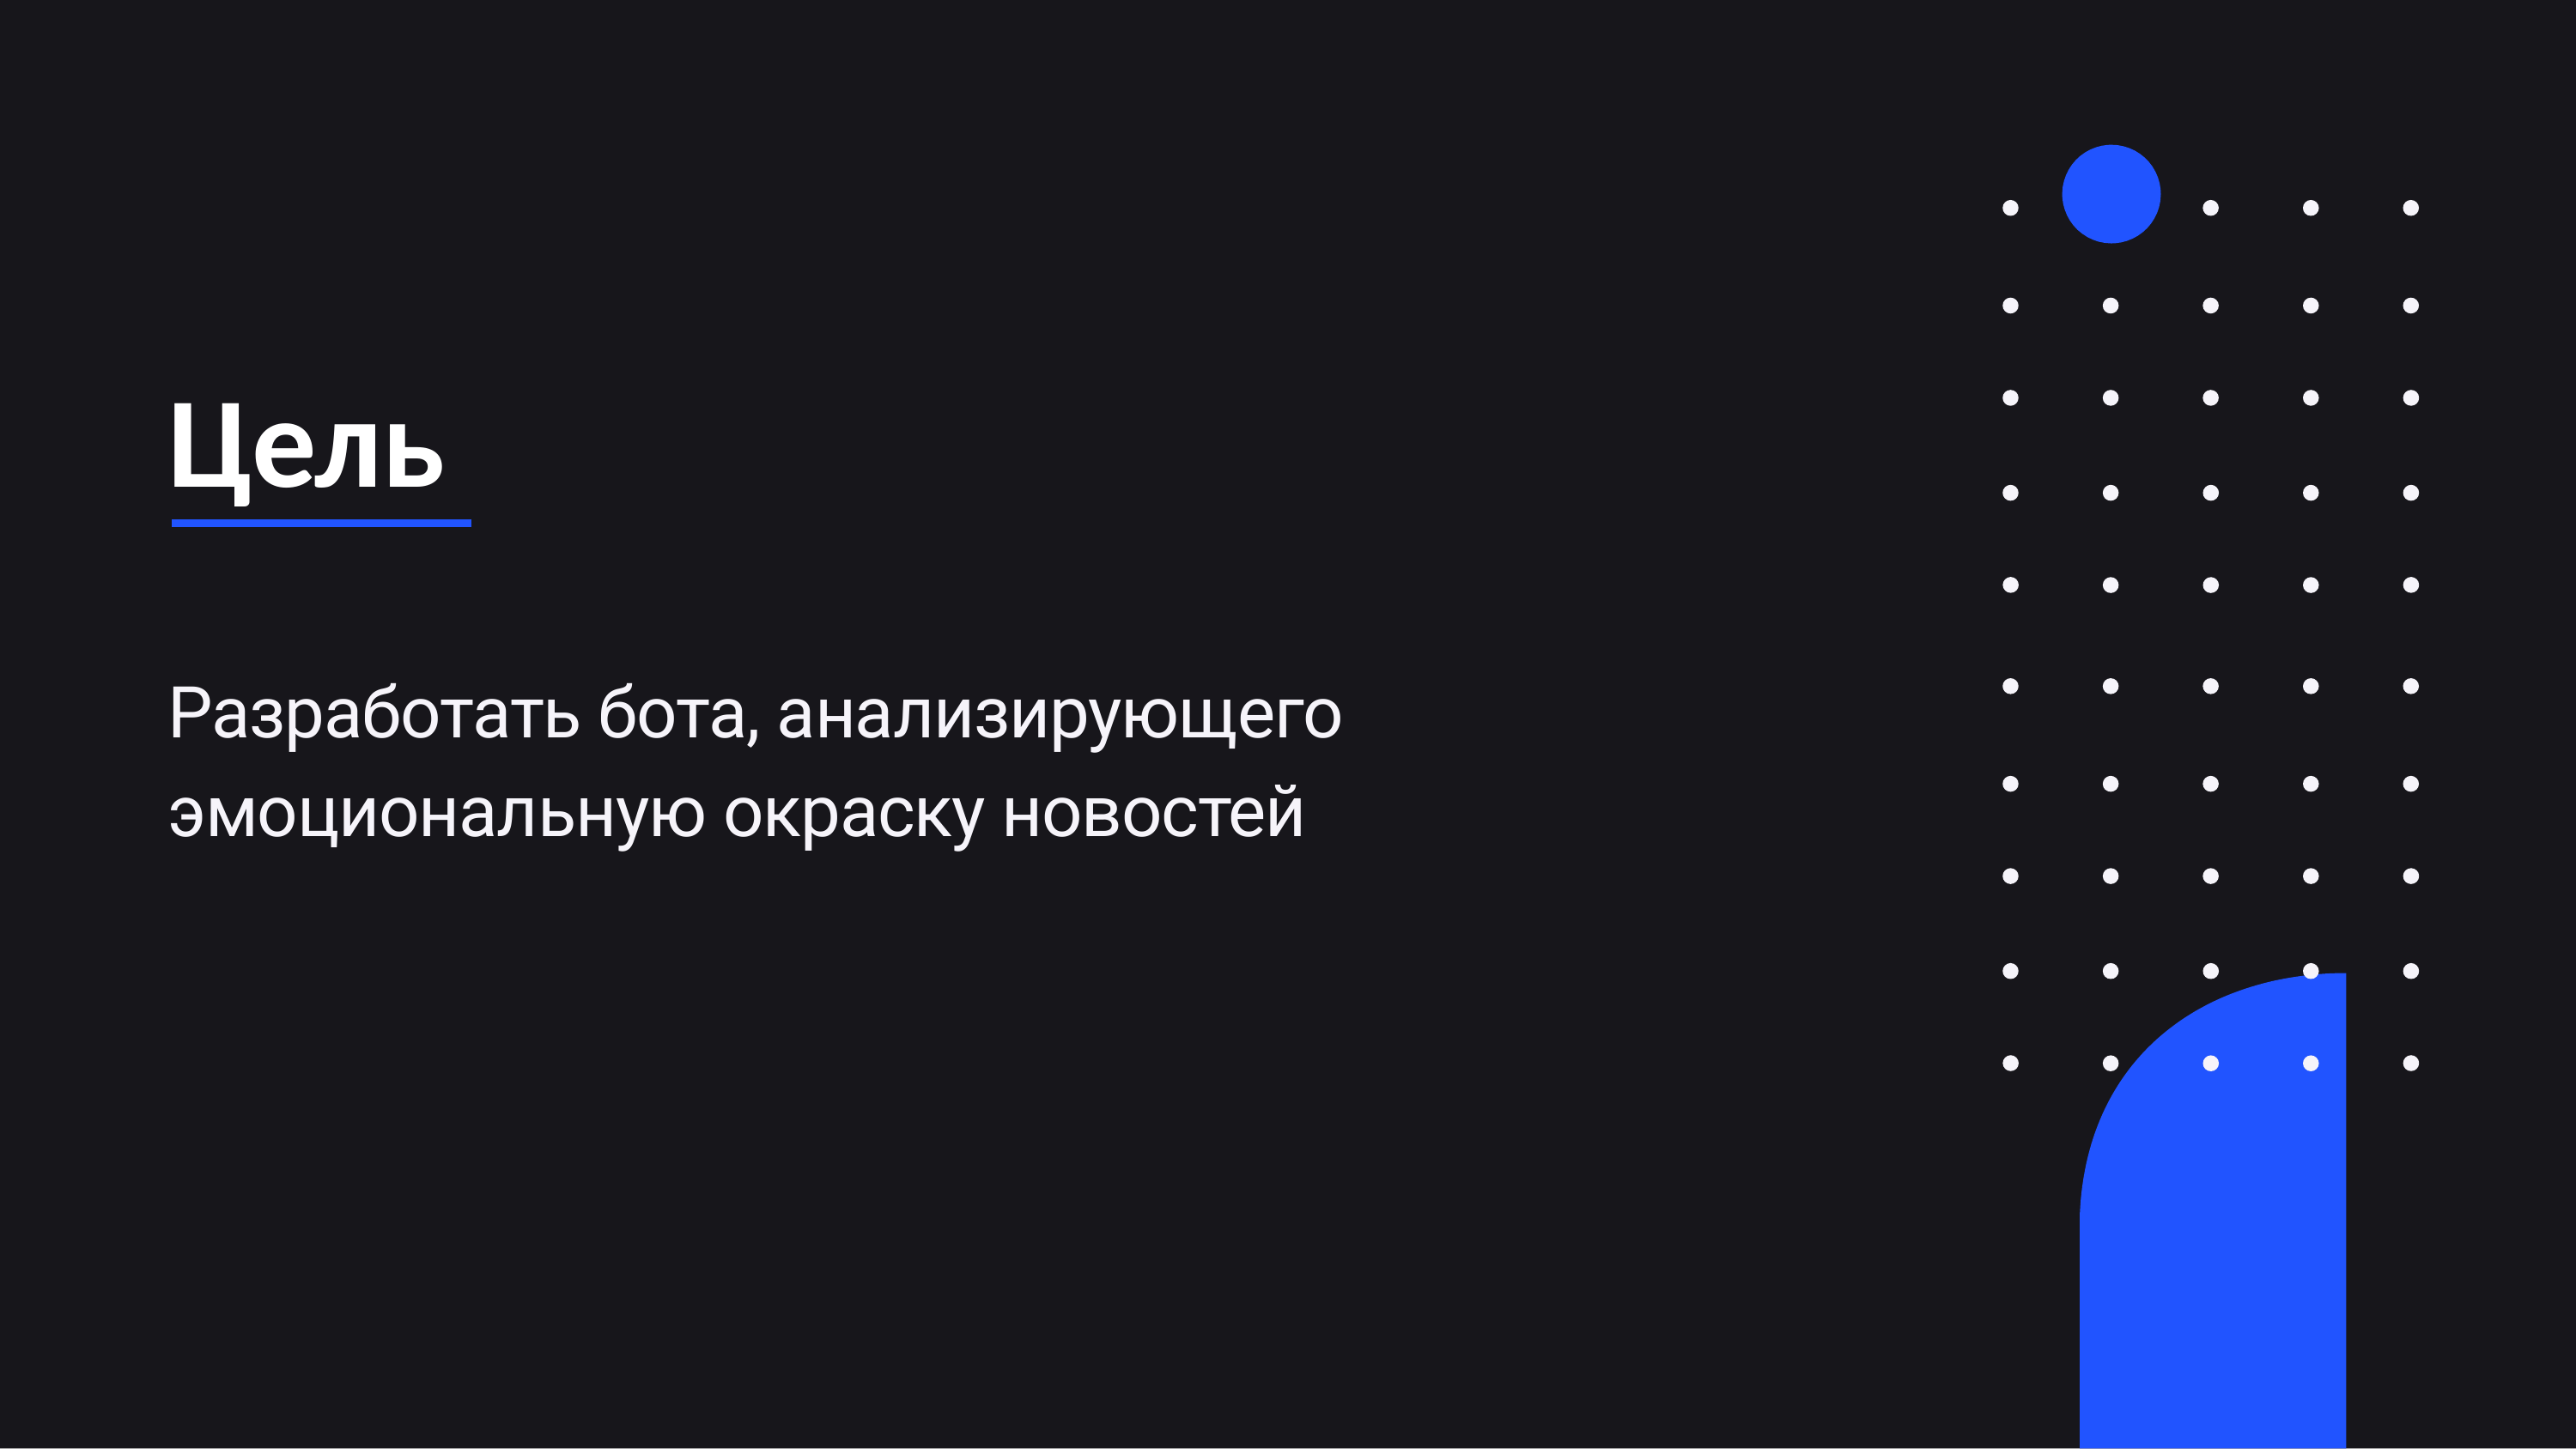

Цель

Разработать бота, анализирующего эмоциональную окраску новостей